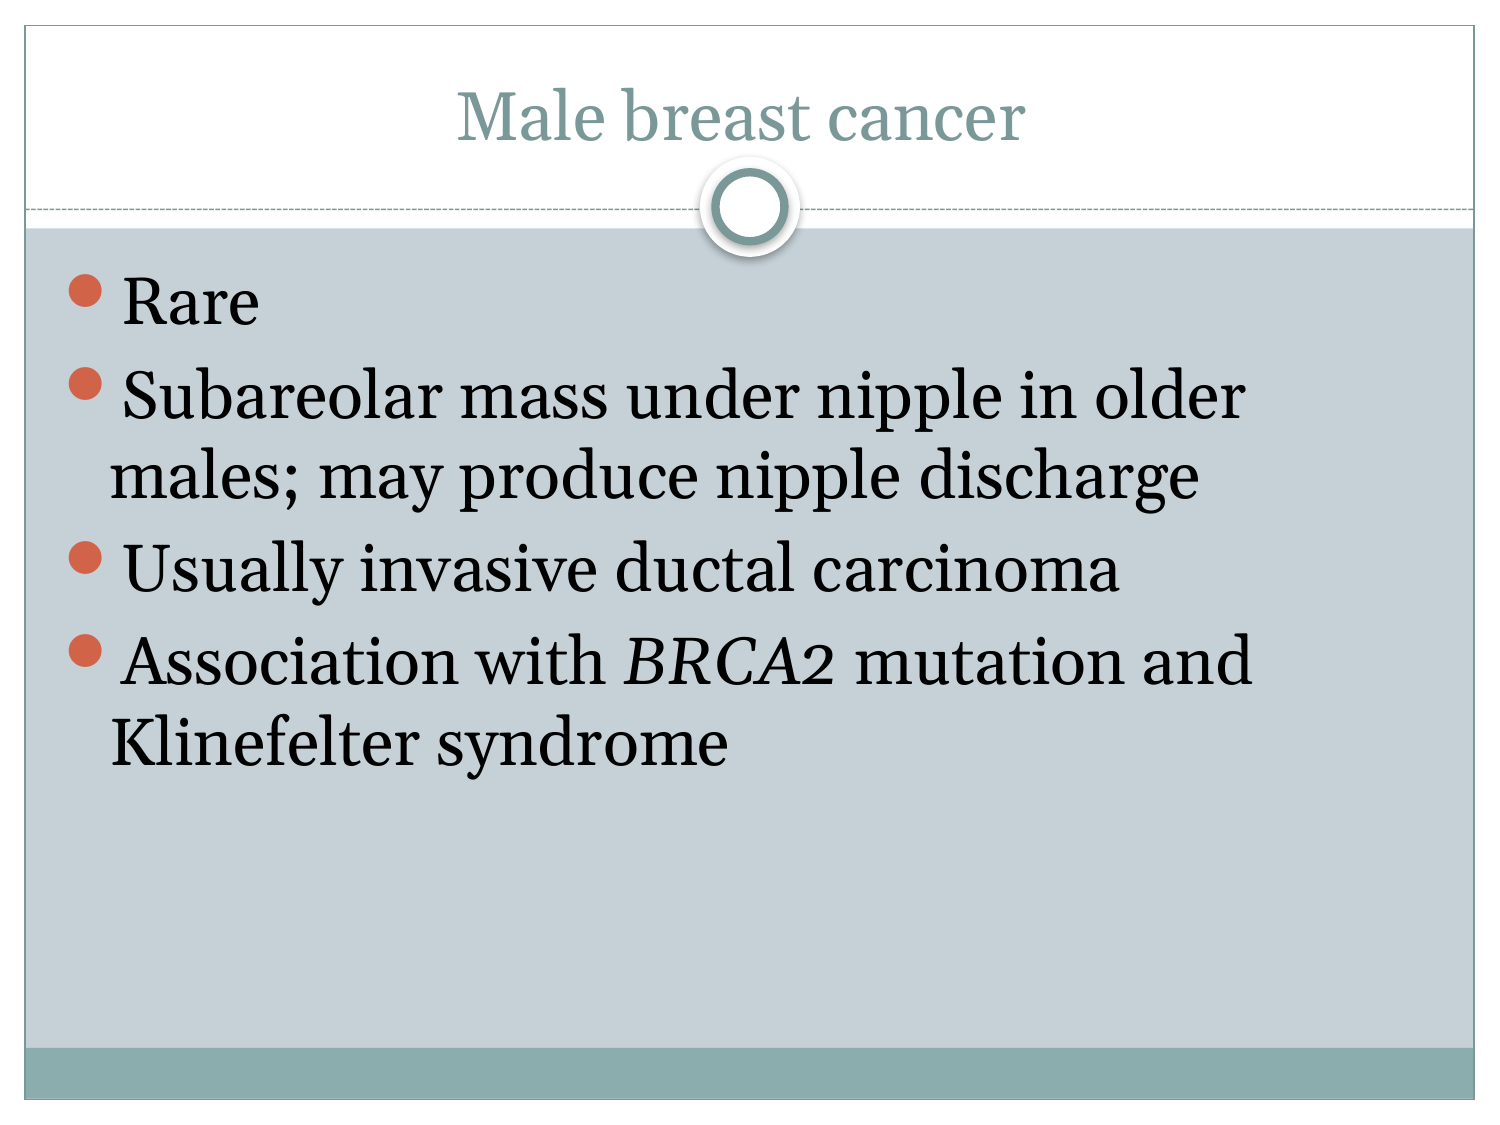

# Male breast cancer
Rare
Subareolar mass under nipple in older males; may produce nipple discharge
Usually invasive ductal carcinoma
Association with BRCA2 mutation and Klinefelter syndrome